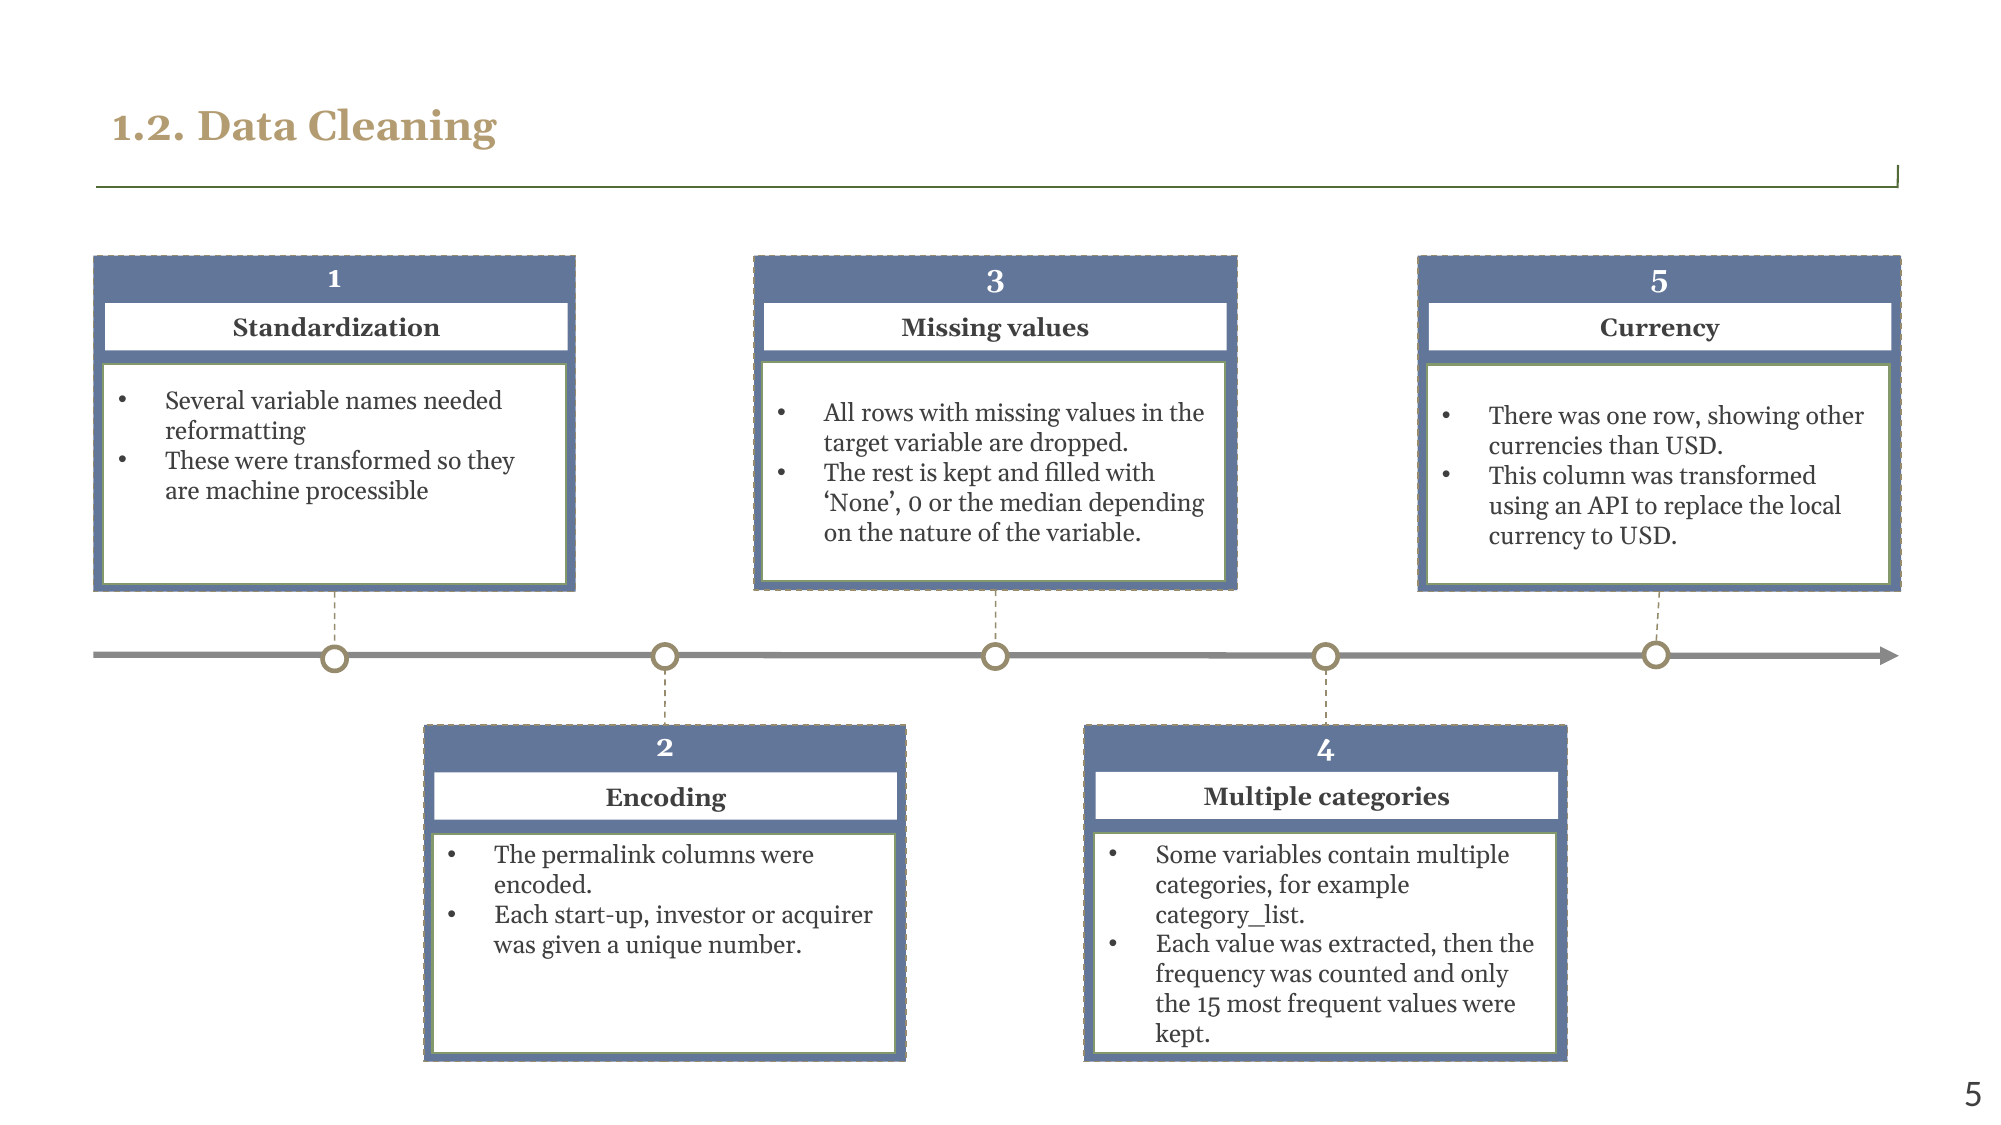

# 1.2. Data Cleaning
1
3
5
Standardization
Missing values
Currency
All rows with missing values in the target variable are dropped.
The rest is kept and filled with ‘None’, 0 or the median depending on the nature of the variable.
Several variable names needed reformatting
These were transformed so they are machine processible

There was one row, showing other currencies than USD.
This column was transformed using an API to replace the local currency to USD.

2
4
Multiple categories
Encoding
Some variables contain multiple categories, for example category_list.
Each value was extracted, then the frequency was counted and only the 15 most frequent values were kept.
The permalink columns were encoded.
Each start-up, investor or acquirer was given a unique number.

5